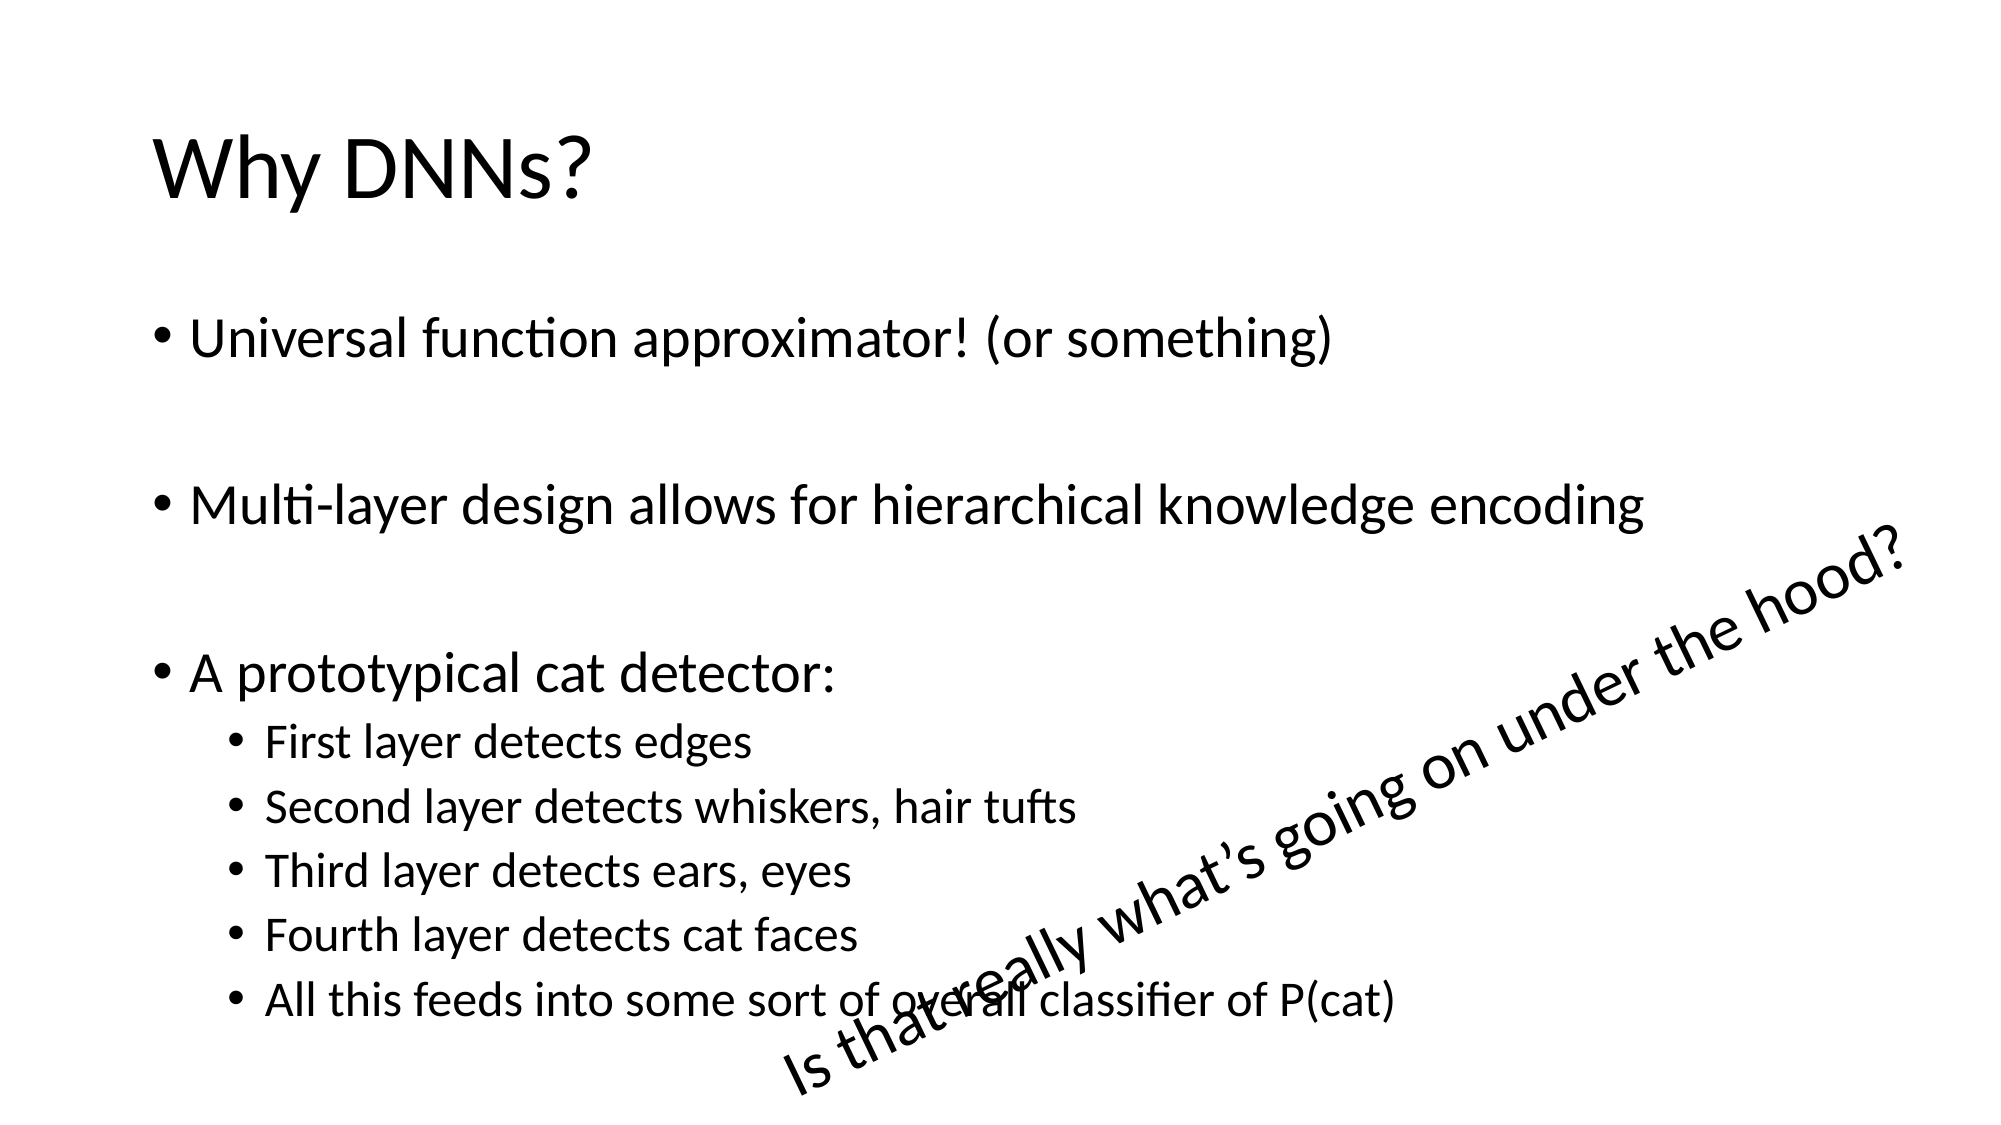

# Why DNNs?
Universal function approximator! (or something)

Multi-layer design allows for hierarchical knowledge encoding

A prototypical cat detector:
First layer detects edges
Second layer detects whiskers, hair tufts
Third layer detects ears, eyes
Fourth layer detects cat faces
All this feeds into some sort of overall classifier of P(cat)
Is that really what’s going on under the hood?